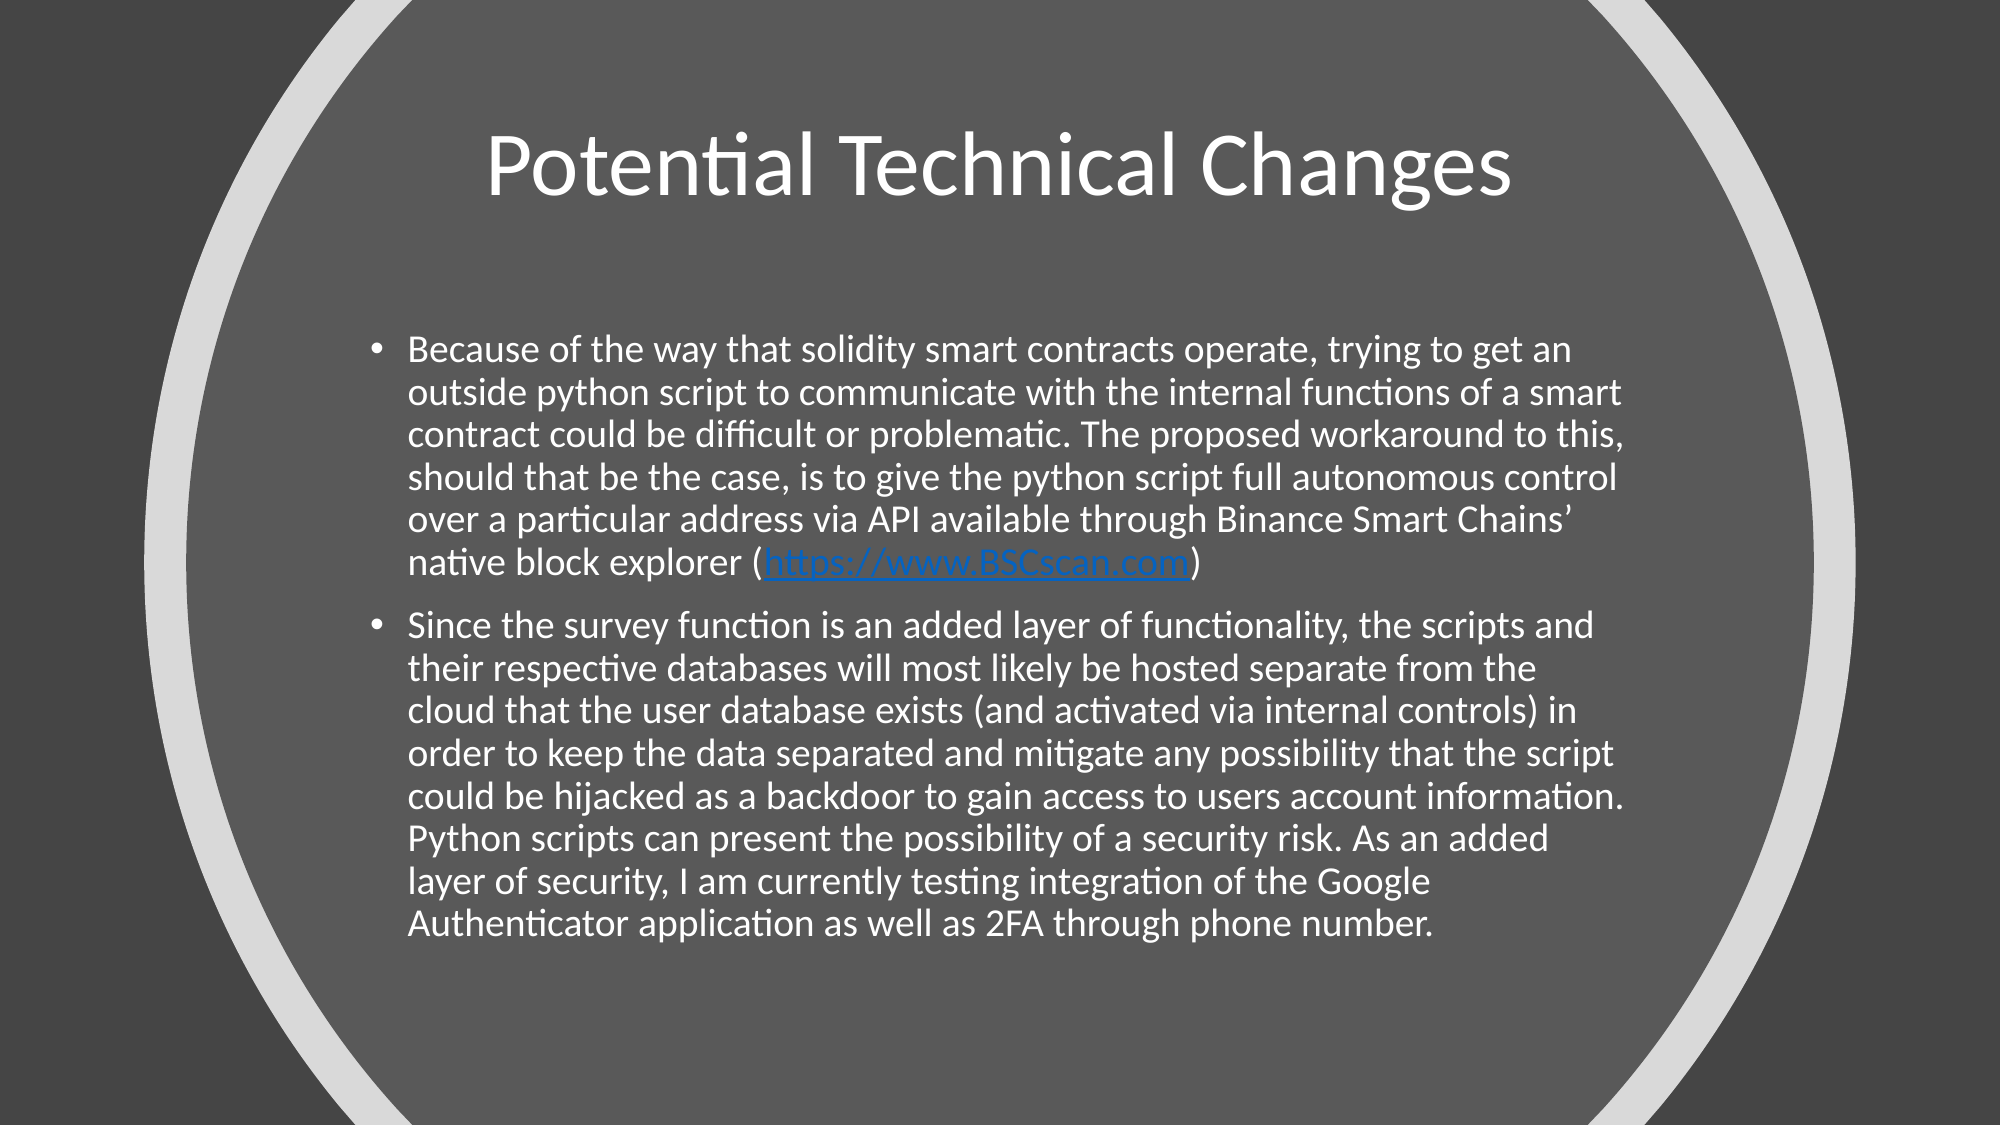

# Potential Technical Changes
Because of the way that solidity smart contracts operate, trying to get an outside python script to communicate with the internal functions of a smart contract could be difficult or problematic. The proposed workaround to this, should that be the case, is to give the python script full autonomous control over a particular address via API available through Binance Smart Chains’ native block explorer (https://www.BSCscan.com)
Since the survey function is an added layer of functionality, the scripts and their respective databases will most likely be hosted separate from the cloud that the user database exists (and activated via internal controls) in order to keep the data separated and mitigate any possibility that the script could be hijacked as a backdoor to gain access to users account information. Python scripts can present the possibility of a security risk. As an added layer of security, I am currently testing integration of the Google Authenticator application as well as 2FA through phone number.